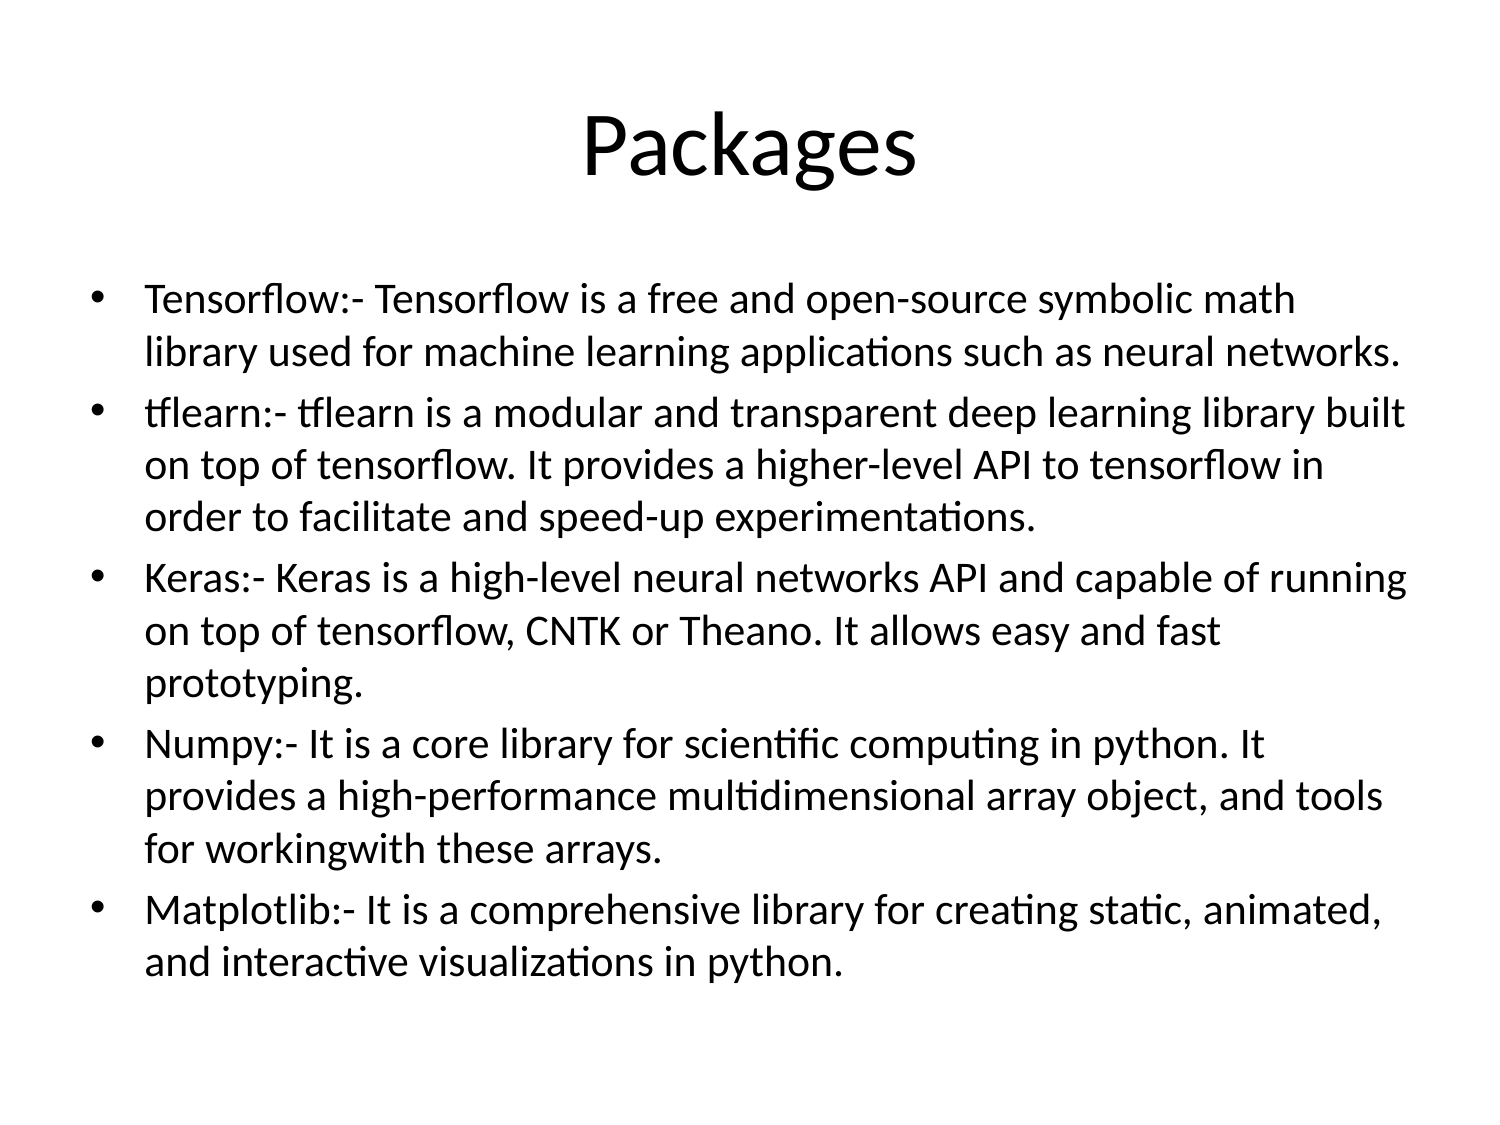

# Packages
Tensorflow:- Tensorflow is a free and open-source symbolic math library used for machine learning applications such as neural networks.
tflearn:- tflearn is a modular and transparent deep learning library built on top of tensorflow. It provides a higher-level API to tensorflow in order to facilitate and speed-up experimentations.
Keras:- Keras is a high-level neural networks API and capable of running on top of tensorflow, CNTK or Theano. It allows easy and fast prototyping.
Numpy:- It is a core library for scientific computing in python. It provides a high-performance multidimensional array object, and tools for workingwith these arrays.
Matplotlib:- It is a comprehensive library for creating static, animated, and interactive visualizations in python.